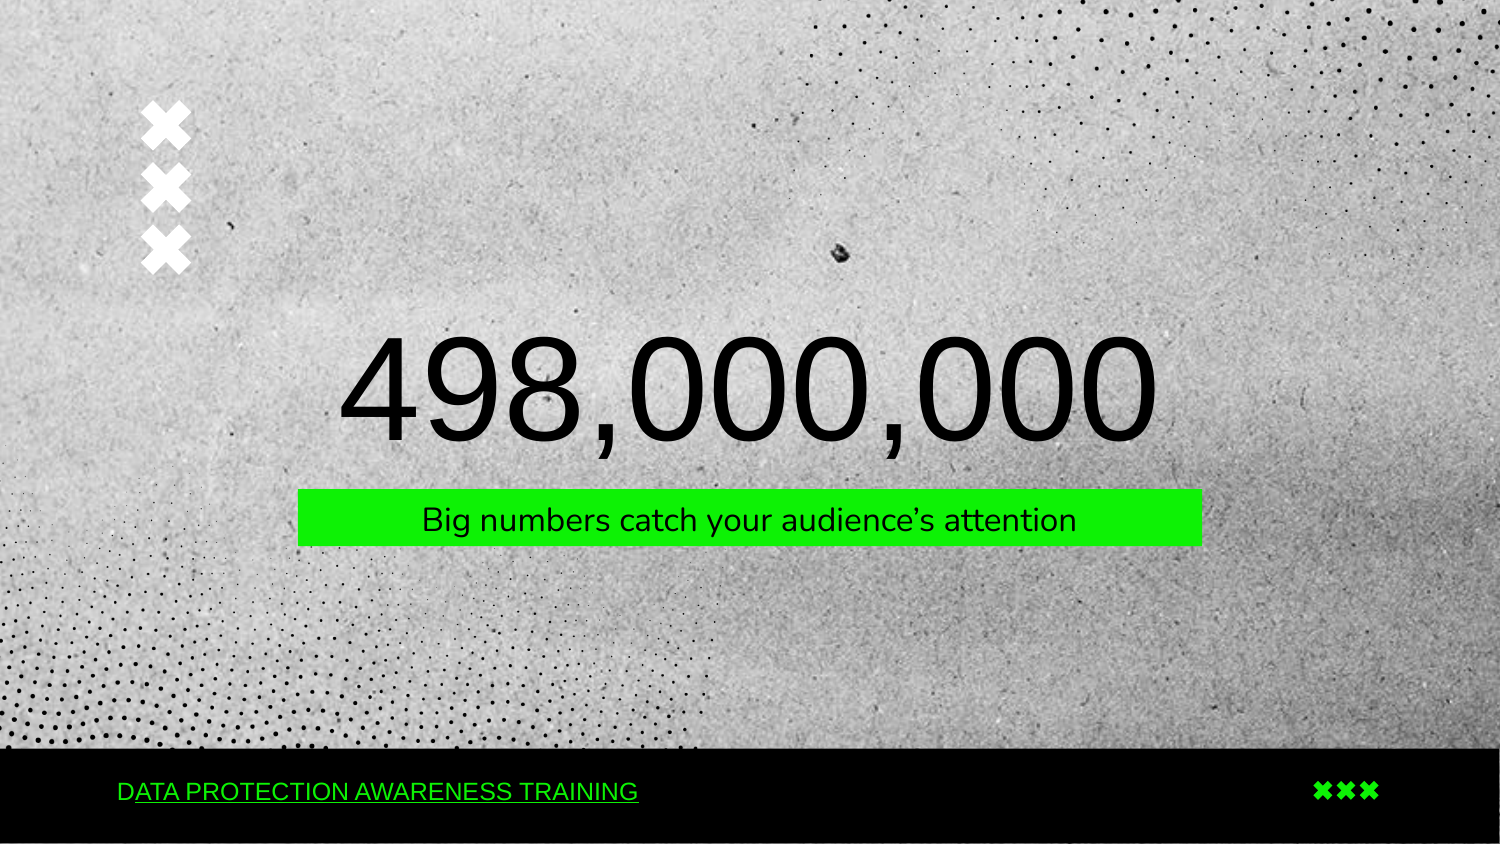

# 498,000,000
Big numbers catch your audience’s attention
DATA PROTECTION AWARENESS TRAINING